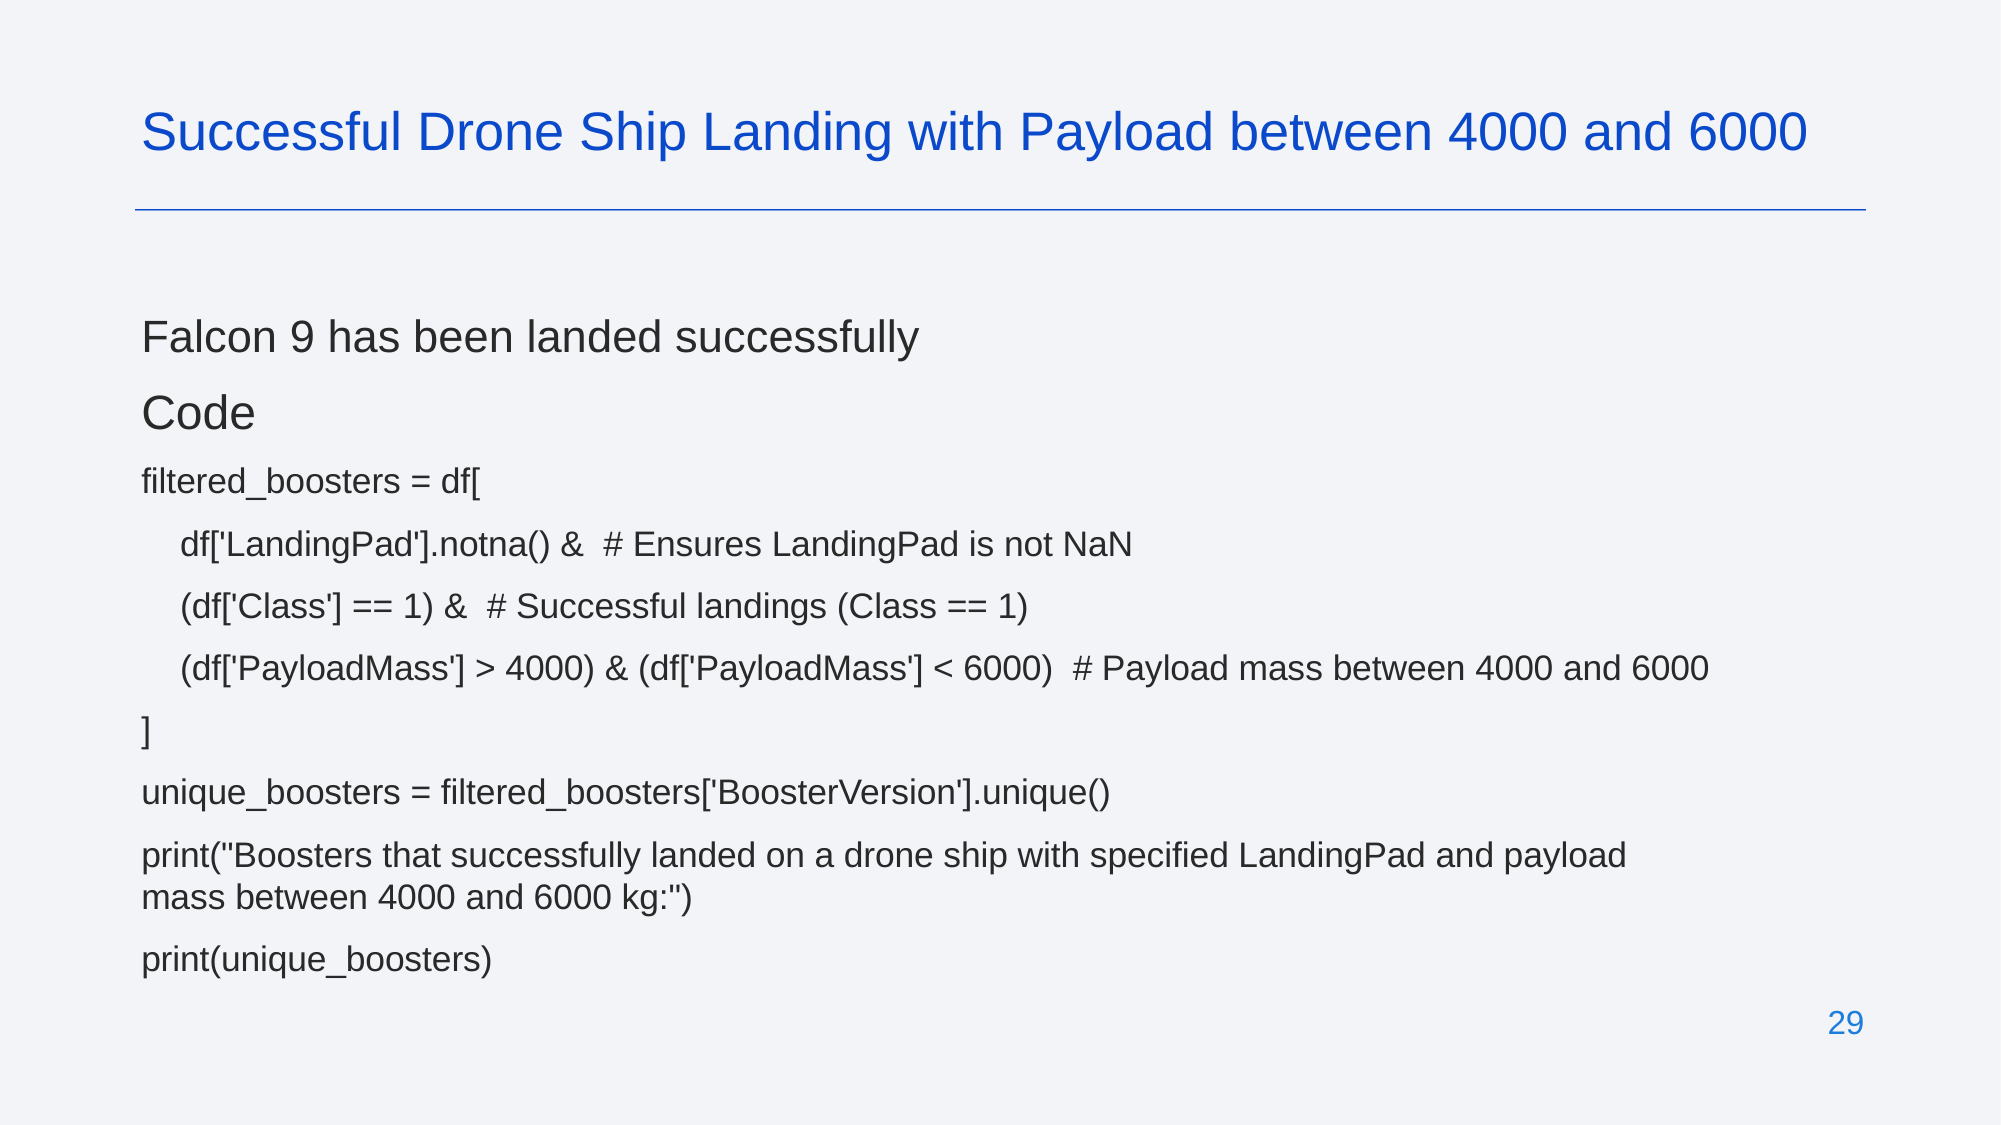

Successful Drone Ship Landing with Payload between 4000 and 6000
Falcon 9 has been landed successfully
Code
filtered_boosters = df[
    df['LandingPad'].notna() &  # Ensures LandingPad is not NaN
    (df['Class'] == 1) &  # Successful landings (Class == 1)
    (df['PayloadMass'] > 4000) & (df['PayloadMass'] < 6000)  # Payload mass between 4000 and 6000
]
unique_boosters = filtered_boosters['BoosterVersion'].unique()
print("Boosters that successfully landed on a drone ship with specified LandingPad and payload mass between 4000 and 6000 kg:")
print(unique_boosters)
29